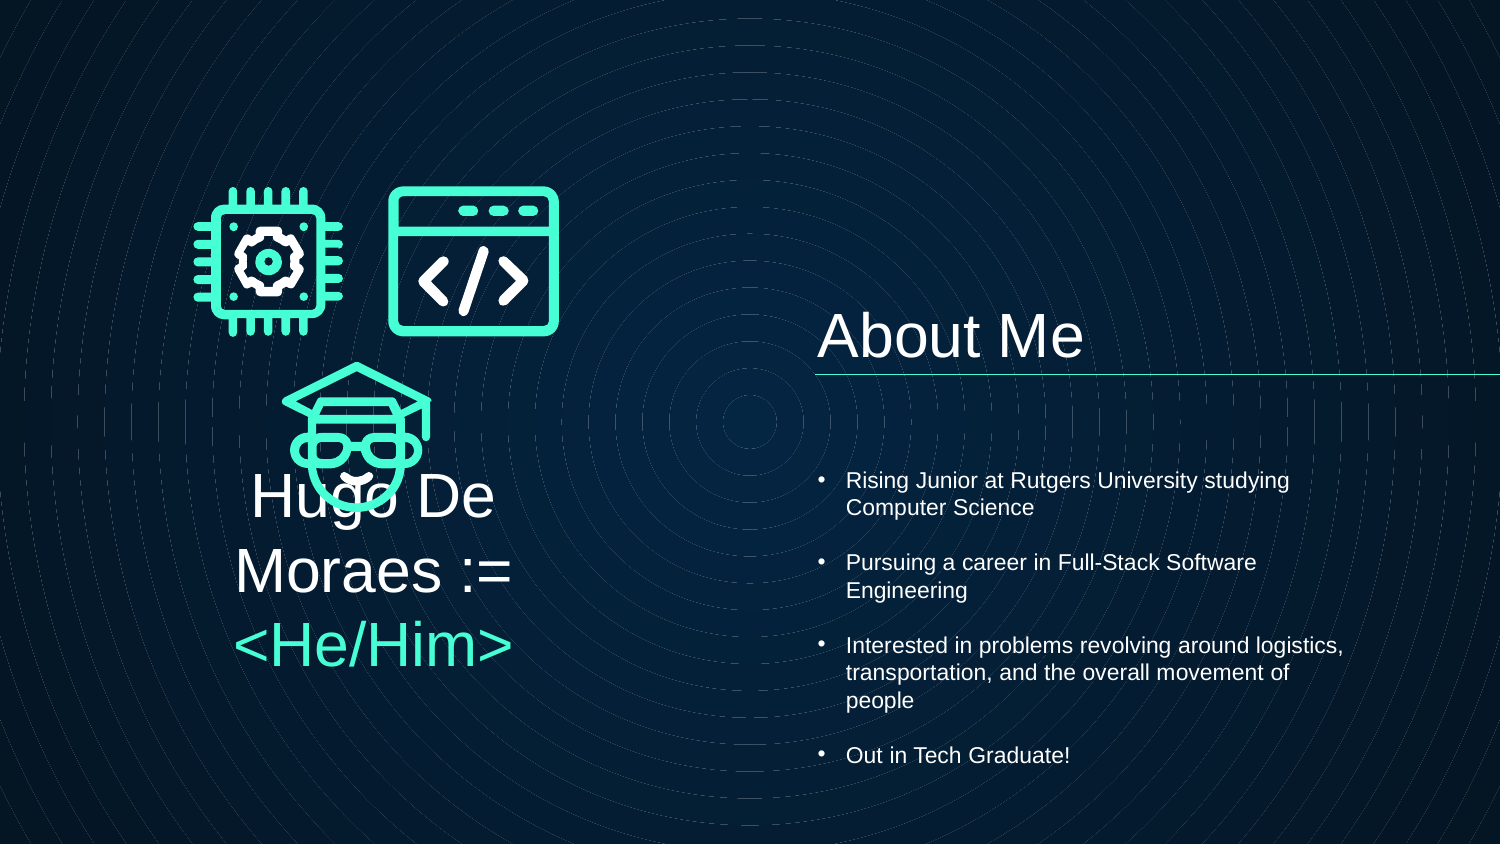

# About Me

Rising Junior at Rutgers University studying Computer Science

Pursuing a career in Full-Stack Software Engineering

Interested in problems revolving around logistics, transportation, and the overall movement of people

Out in Tech Graduate!

Hugo De Moraes := <He/Him>